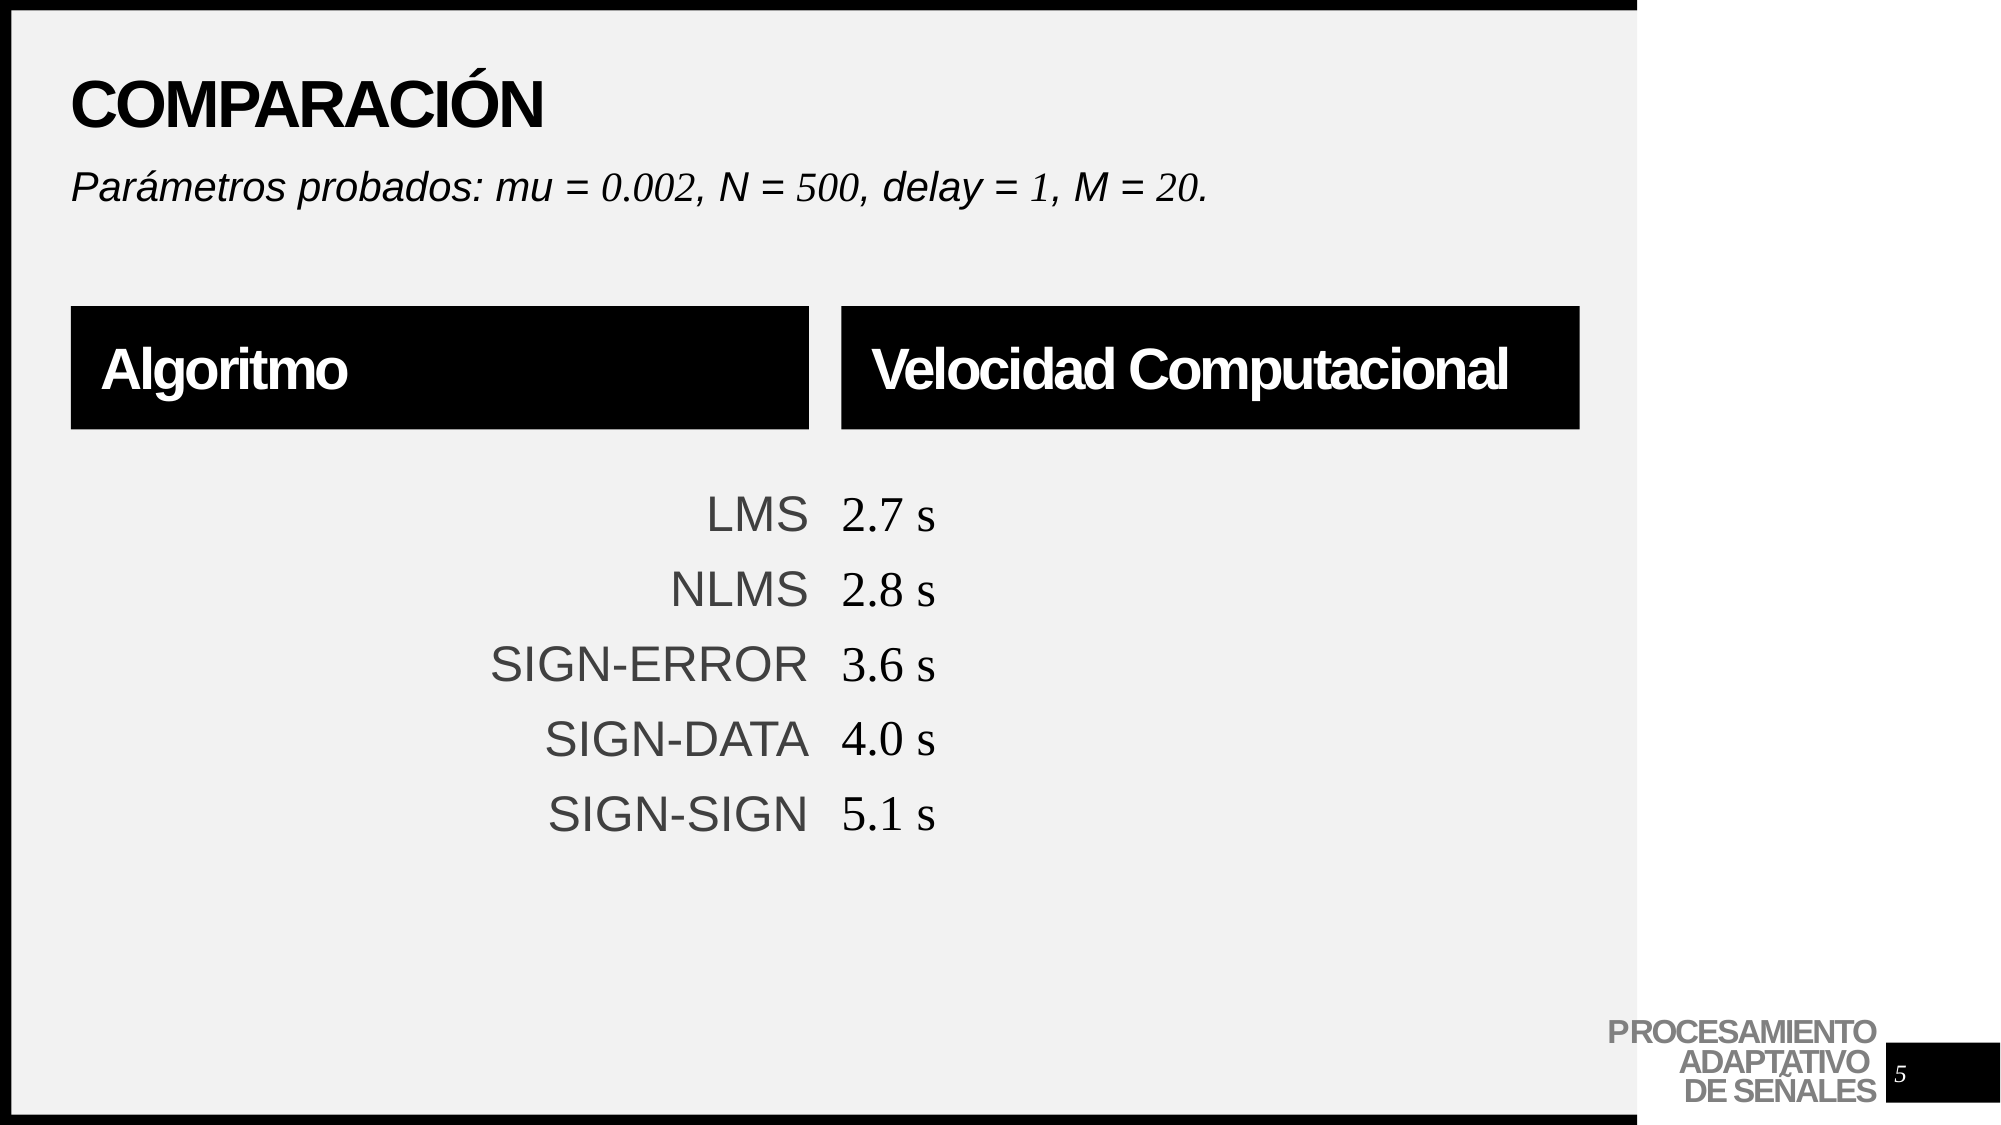

# COMPARación
Parámetros probados: mu = 0.002, N = 500, delay = 1, M = 20.
Velocidad Computacional
Algoritmo
2.7 s
2.8 s
3.6 s
4.0 s
5.1 s
LMS
NLMS
SIGN-ERROR
SIGN-DATA
SIGN-SIGN
5